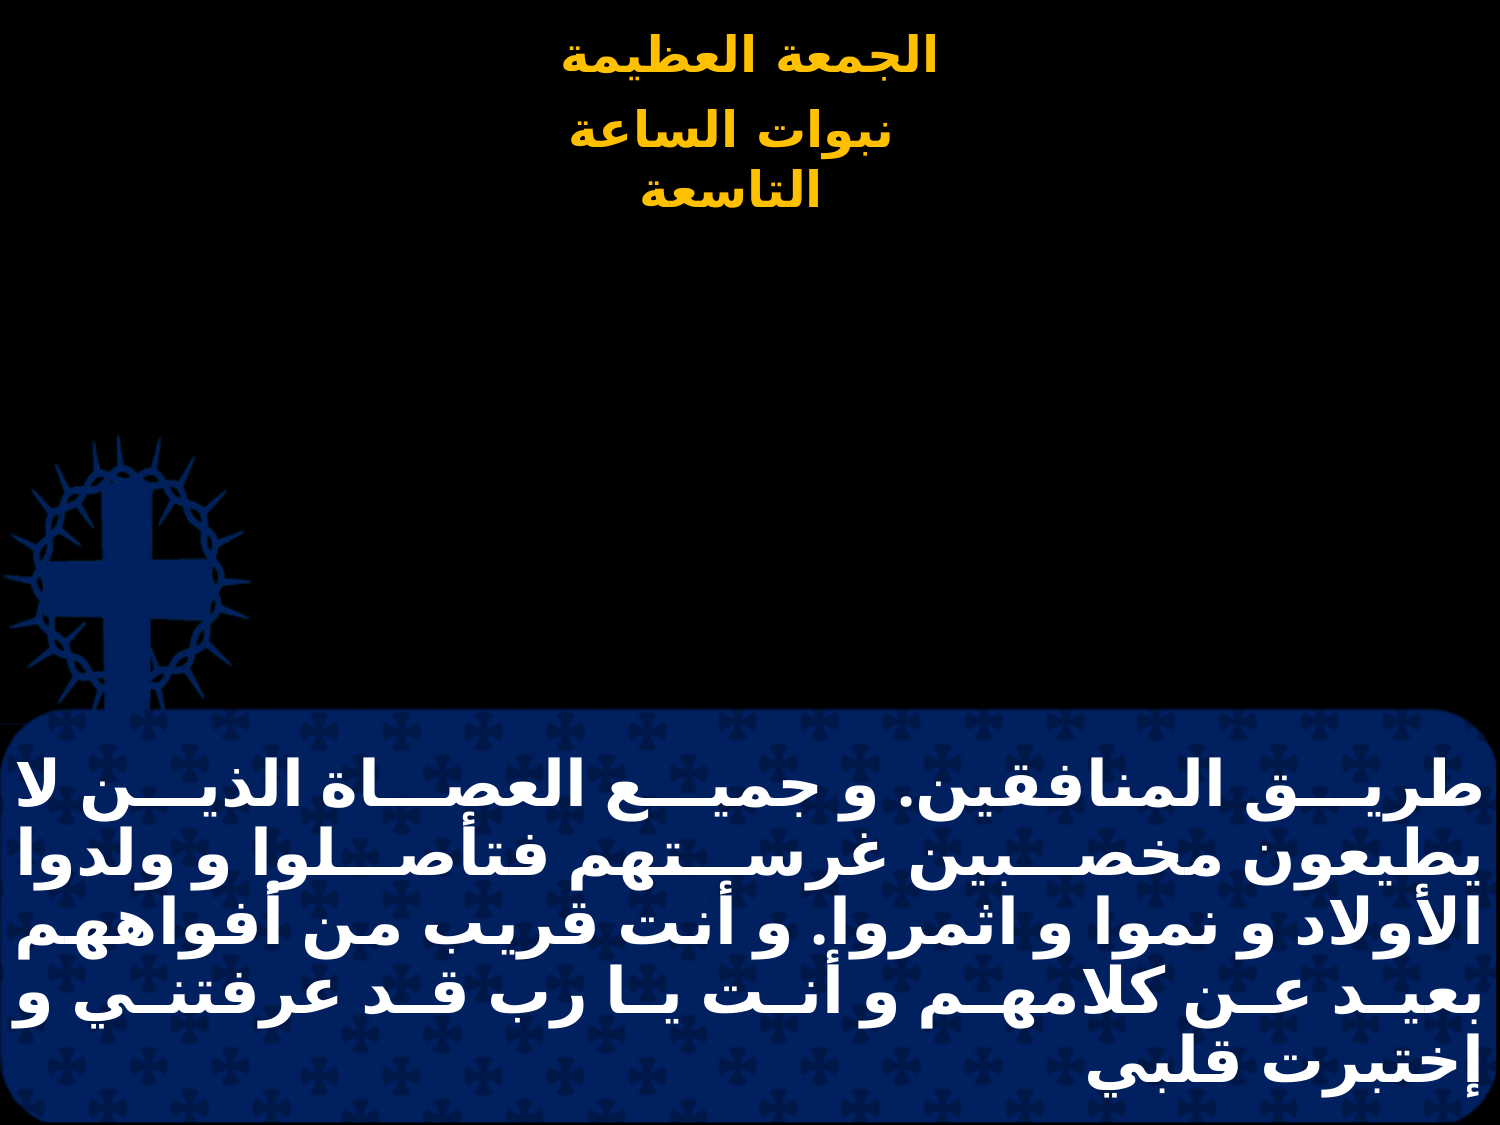

# طريق المنافقين. و جميع العصاة الذين لا يطيعون مخصبين غرستهم فتأصلوا و ولدوا الأولاد و نموا و اثمروا. و أنت قريب من أفواههم بعيد عن كلامهم و أنت يا رب قد عرفتني و إختبرت قلبي